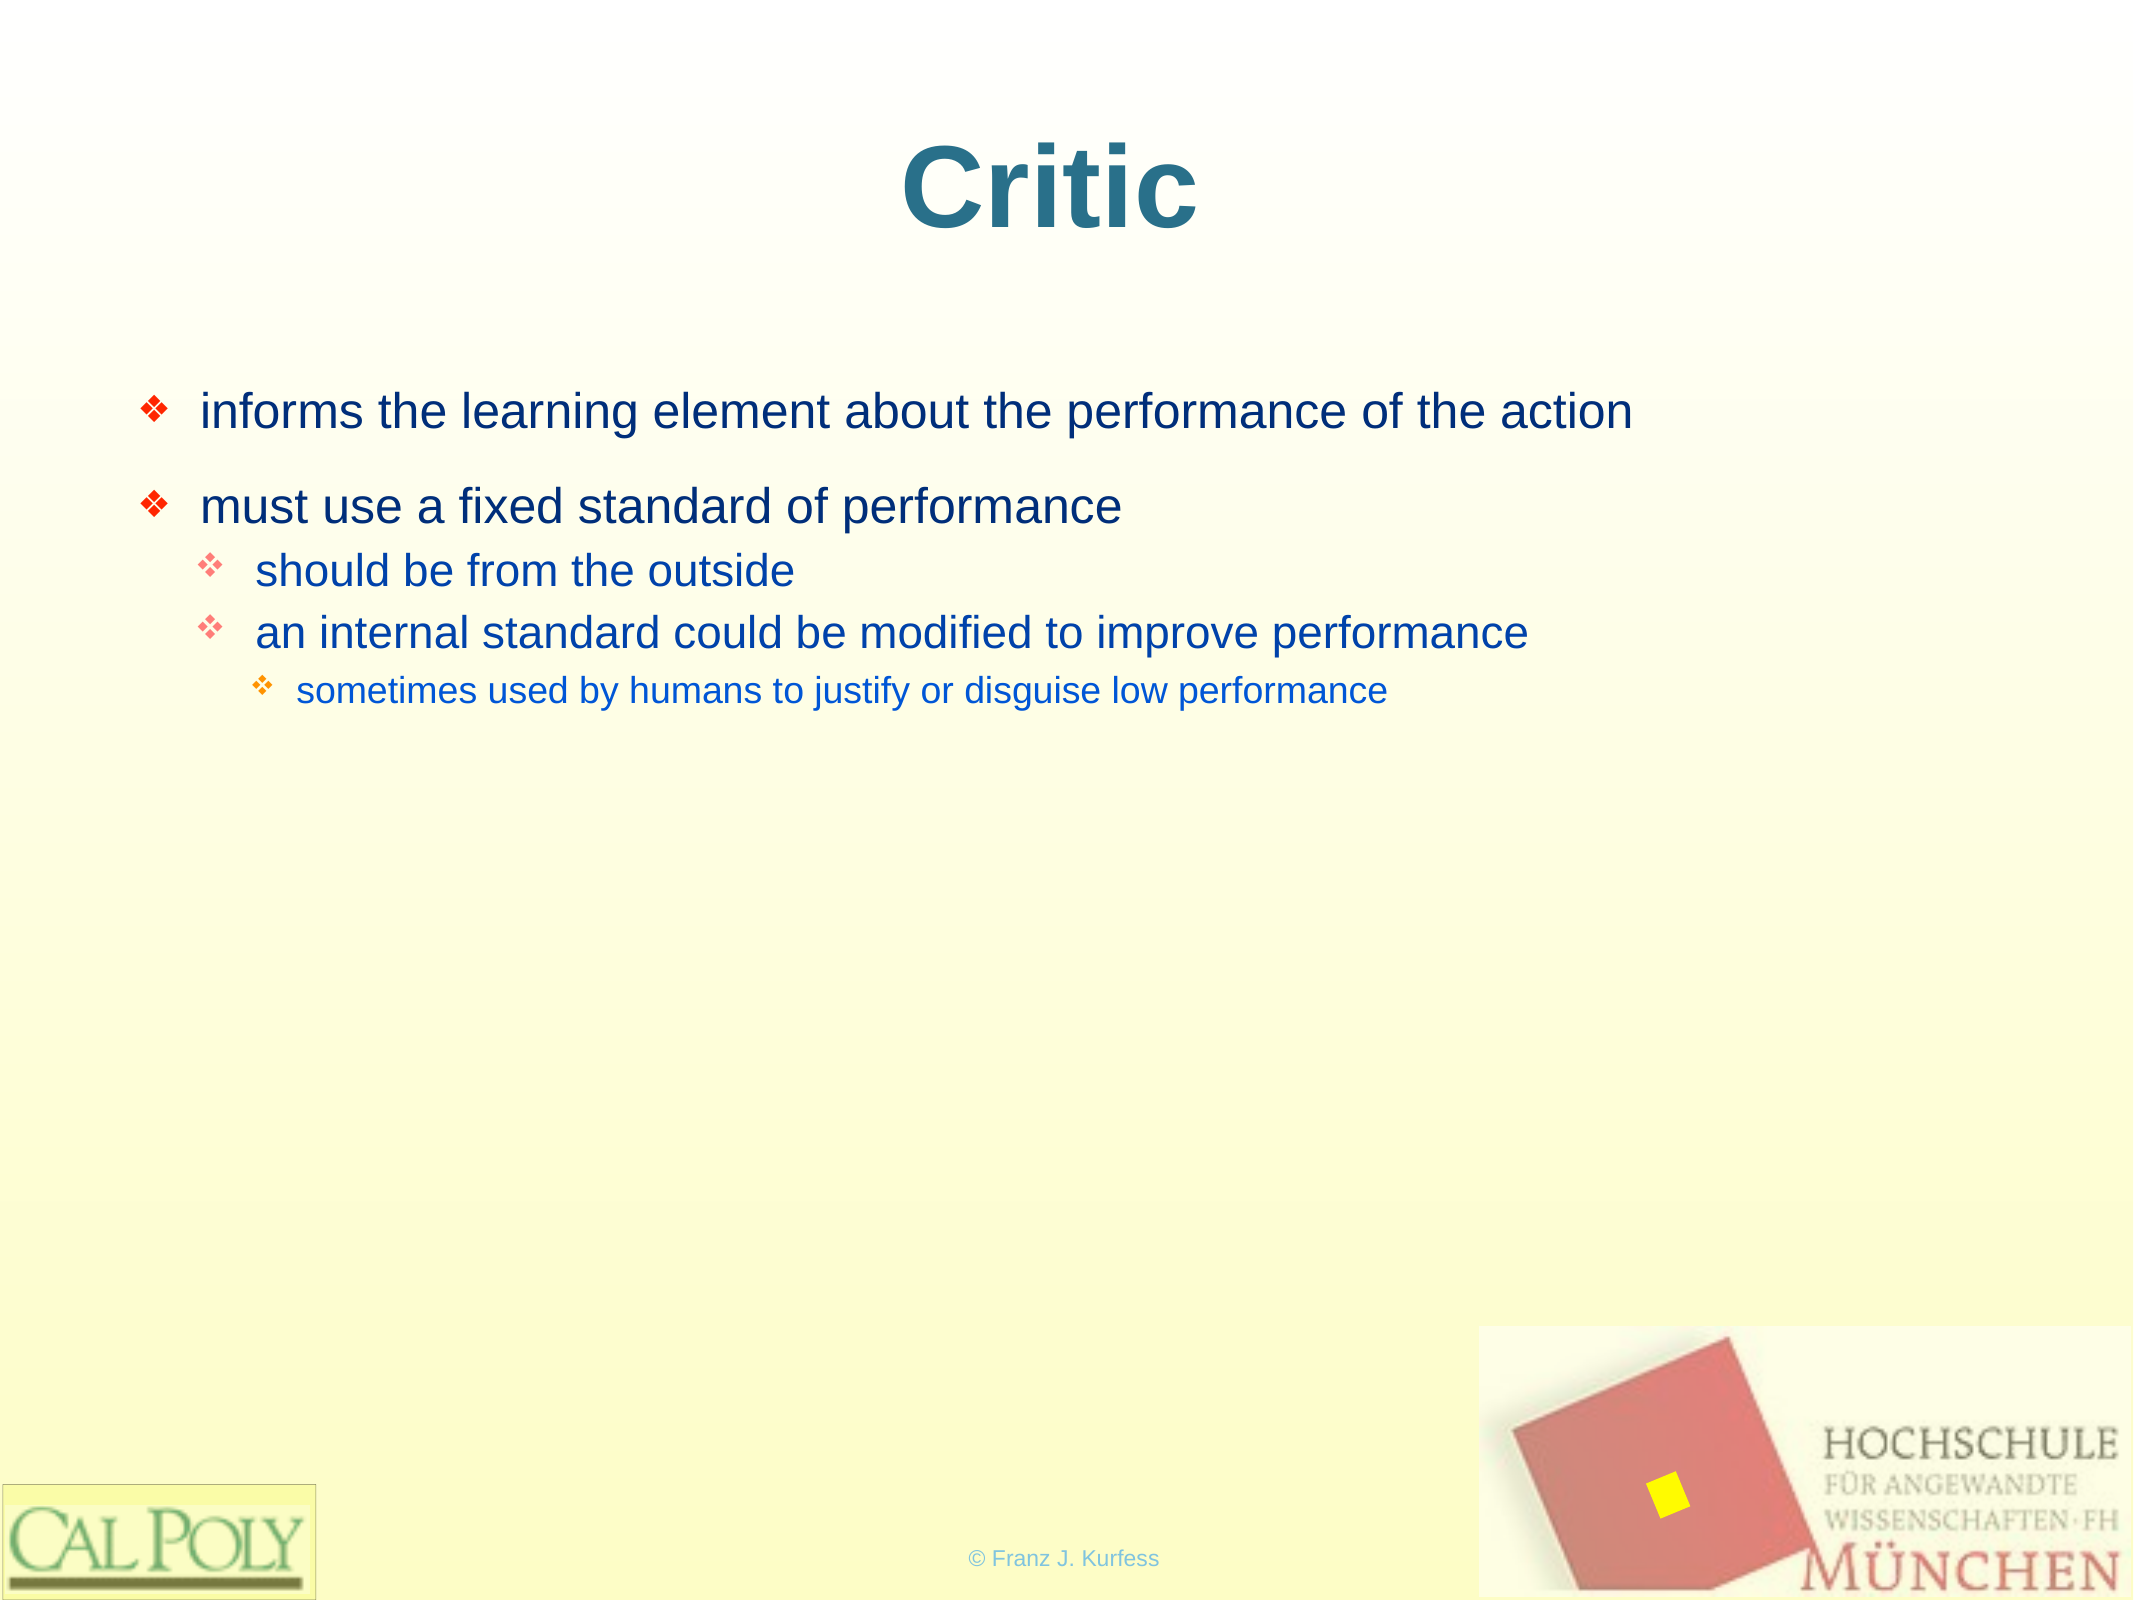

# Critic
informs the learning element about the performance of the action
must use a fixed standard of performance
should be from the outside
an internal standard could be modified to improve performance
sometimes used by humans to justify or disguise low performance
17